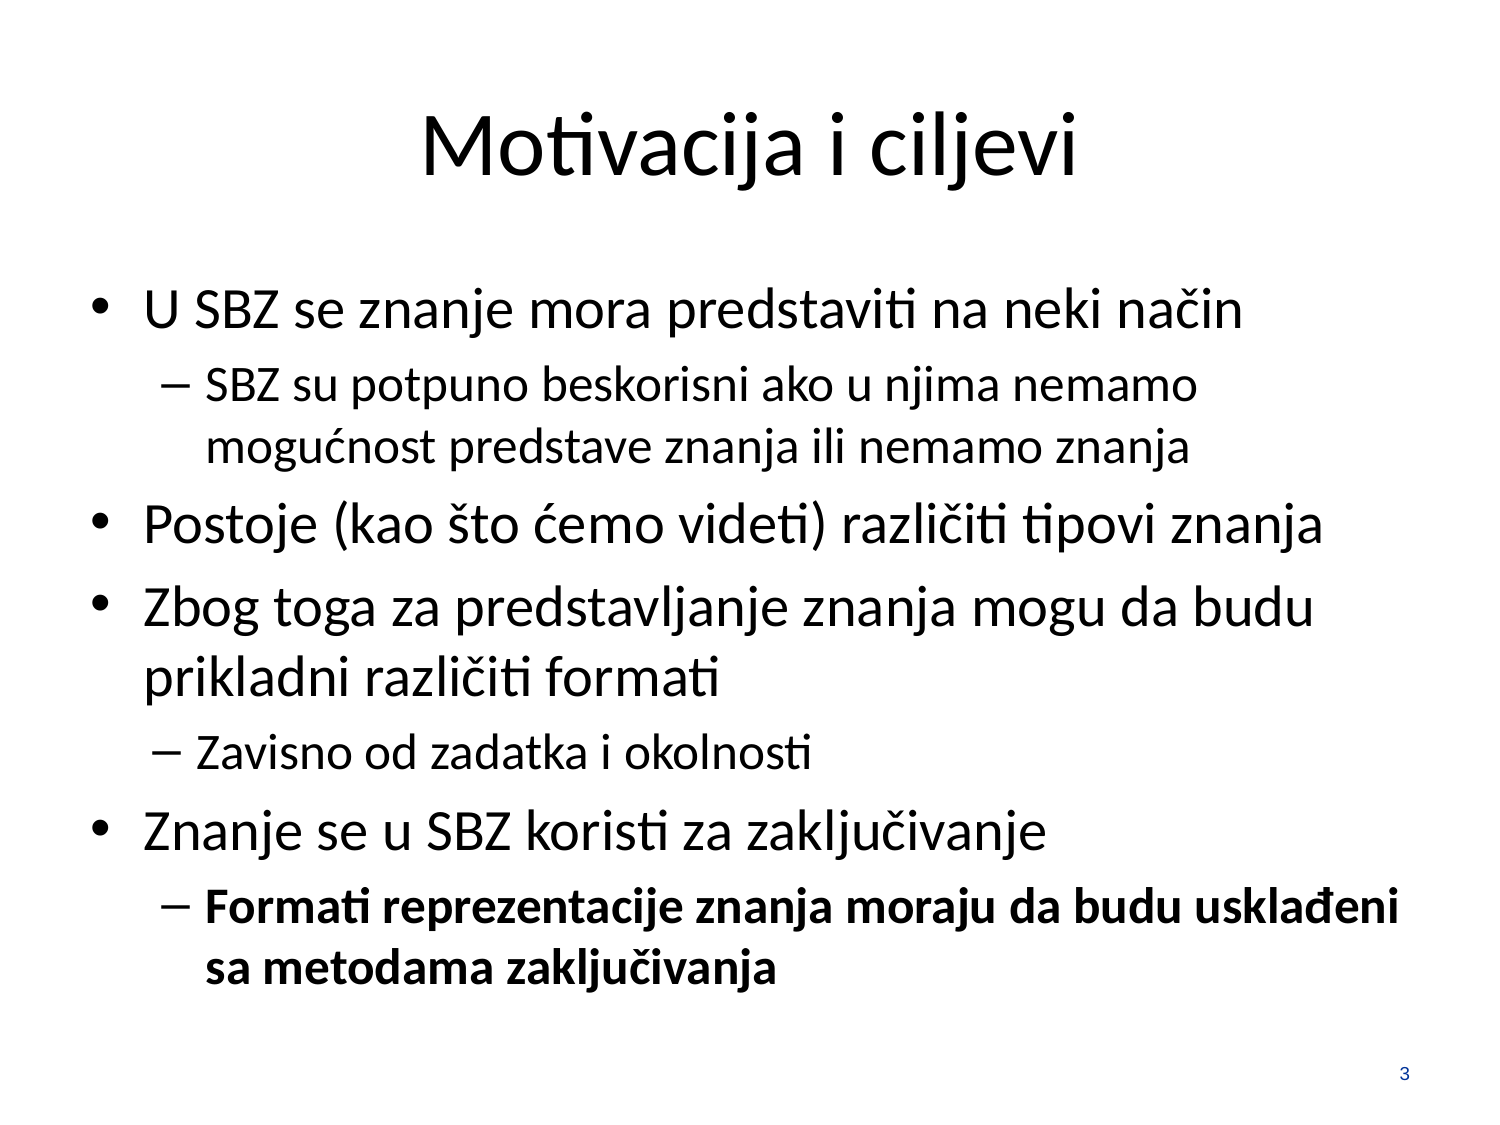

# Motivacija i ciljevi
U SBZ se znanje mora predstaviti na neki način
SBZ su potpuno beskorisni ako u njima nemamo mogućnost predstave znanja ili nemamo znanja
Postoje (kao što ćemo videti) različiti tipovi znanja
Zbog toga za predstavljanje znanja mogu da budu prikladni različiti formati
Zavisno od zadatka i okolnosti
Znanje se u SBZ koristi za zaključivanje
Formati reprezentacije znanja moraju da budu usklađeni sa metodama zaključivanja
3